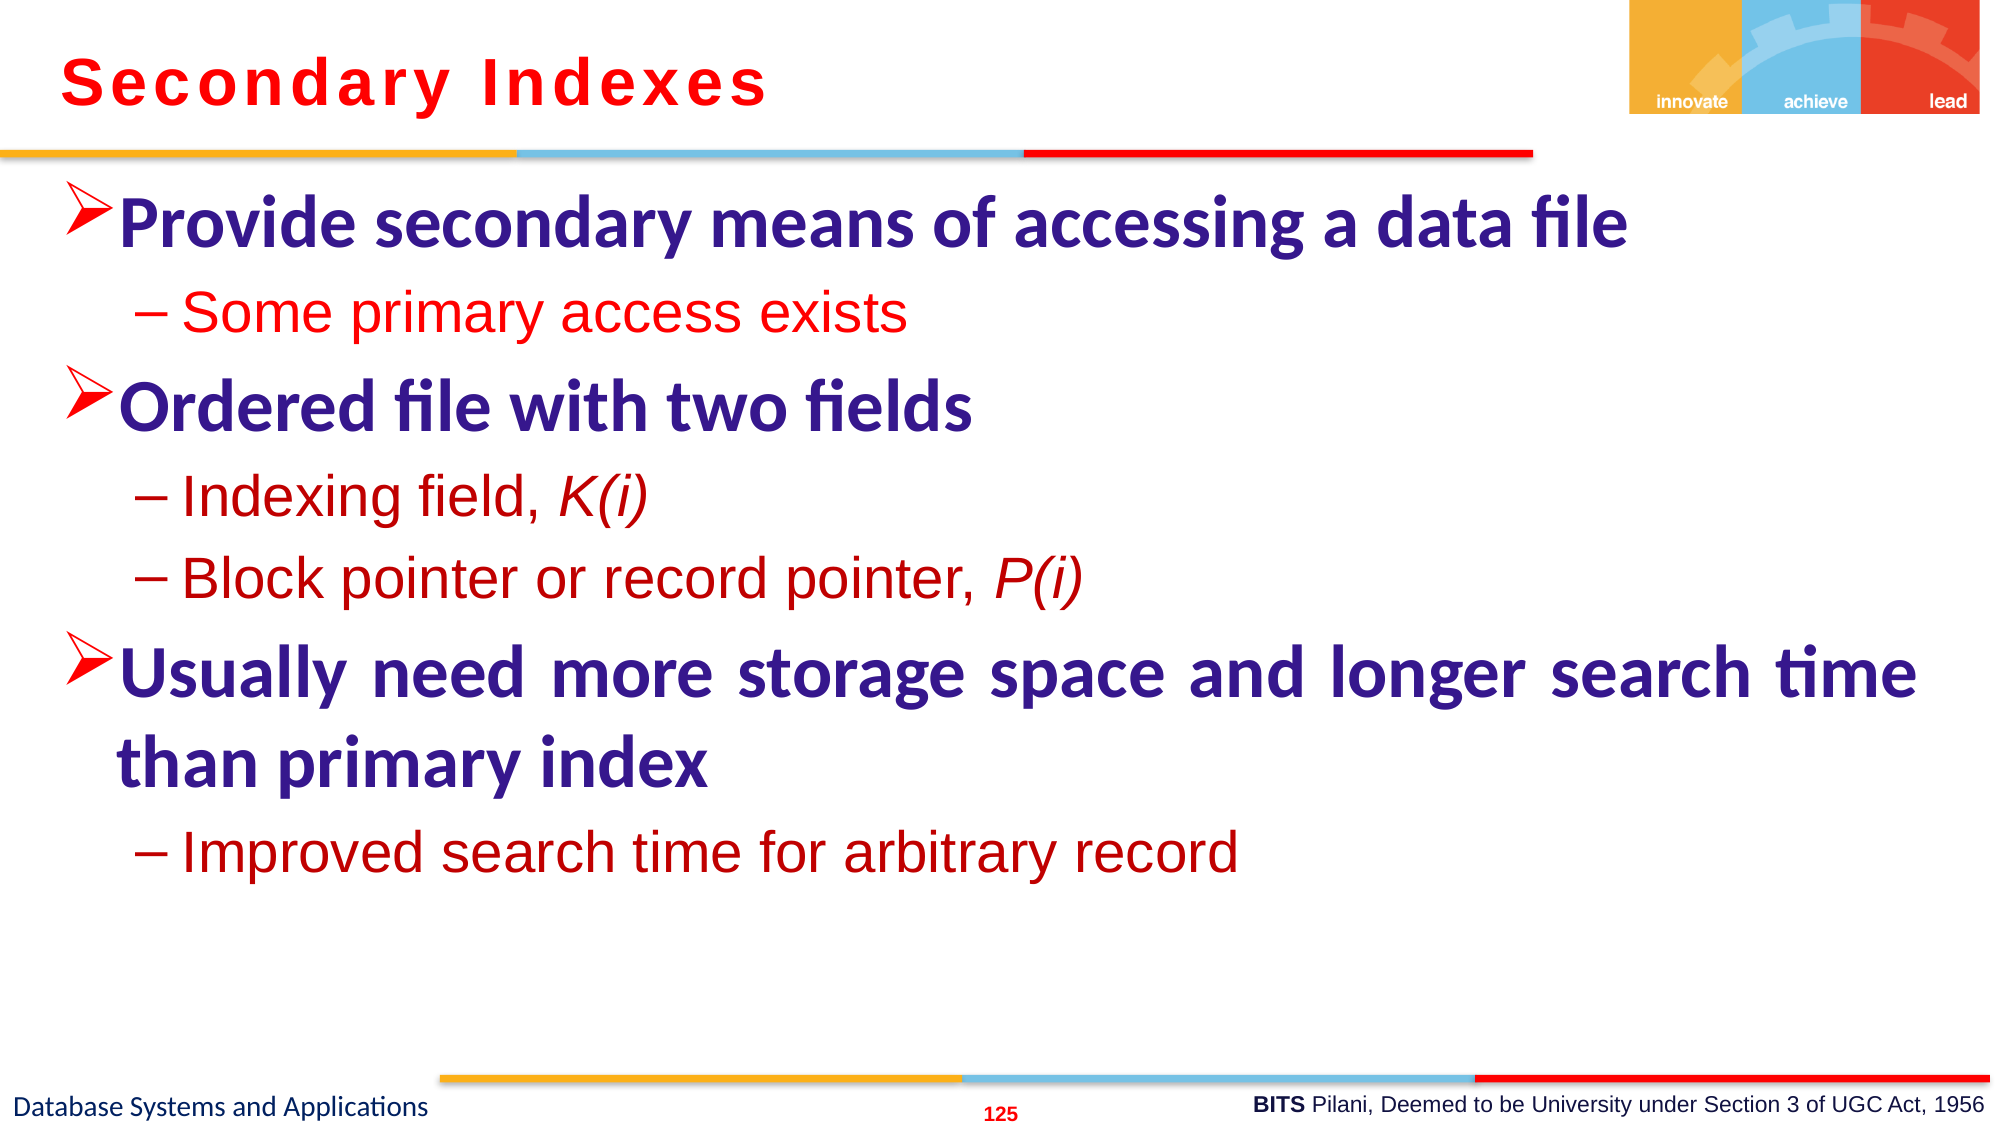

Secondary Indexes
Provide secondary means of accessing a data file
Some primary access exists
Ordered file with two fields
Indexing field, K(i)
Block pointer or record pointer, P(i)
Usually need more storage space and longer search time than primary index
Improved search time for arbitrary record